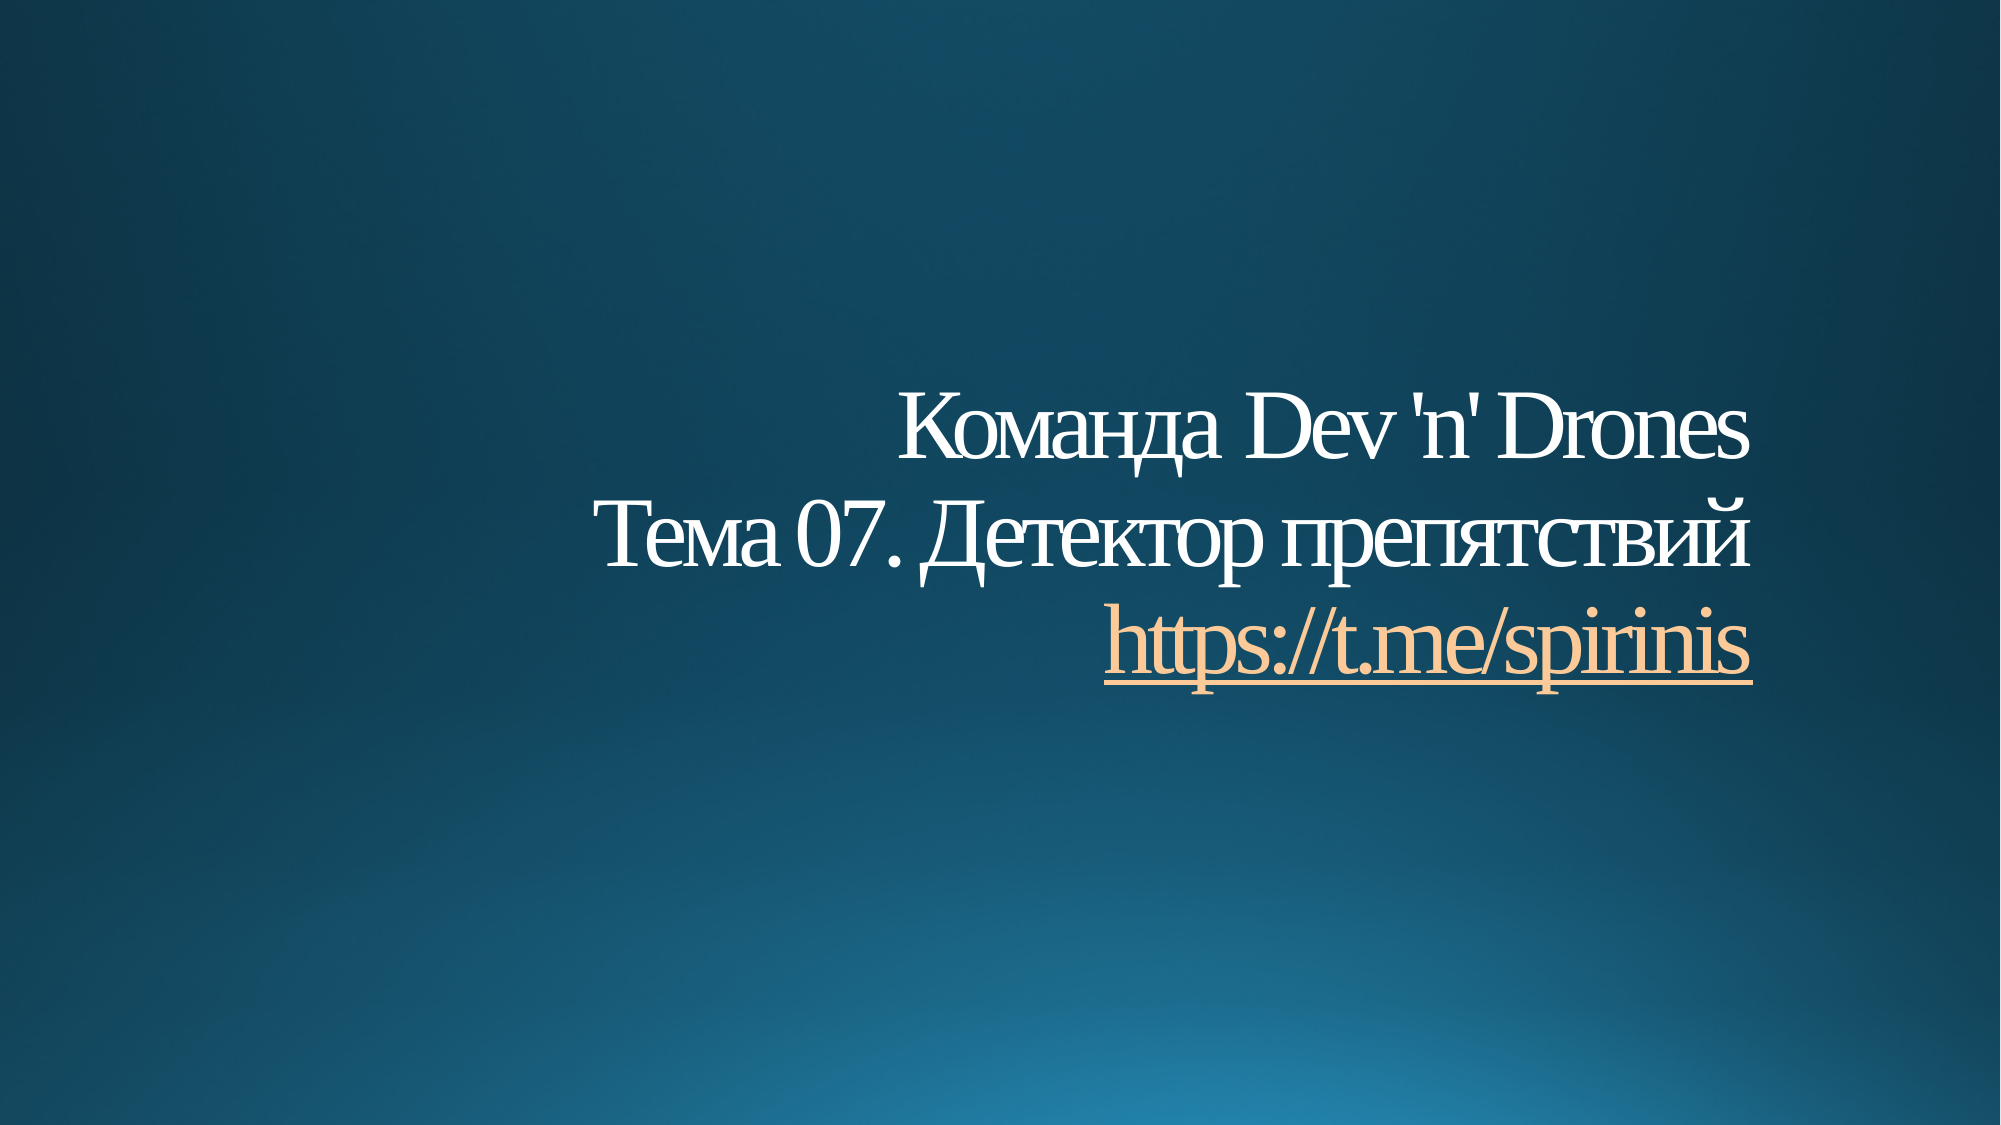

# Команда Dev 'n' Drones Тема 07. Детектор препятствий https://t.me/spirinis